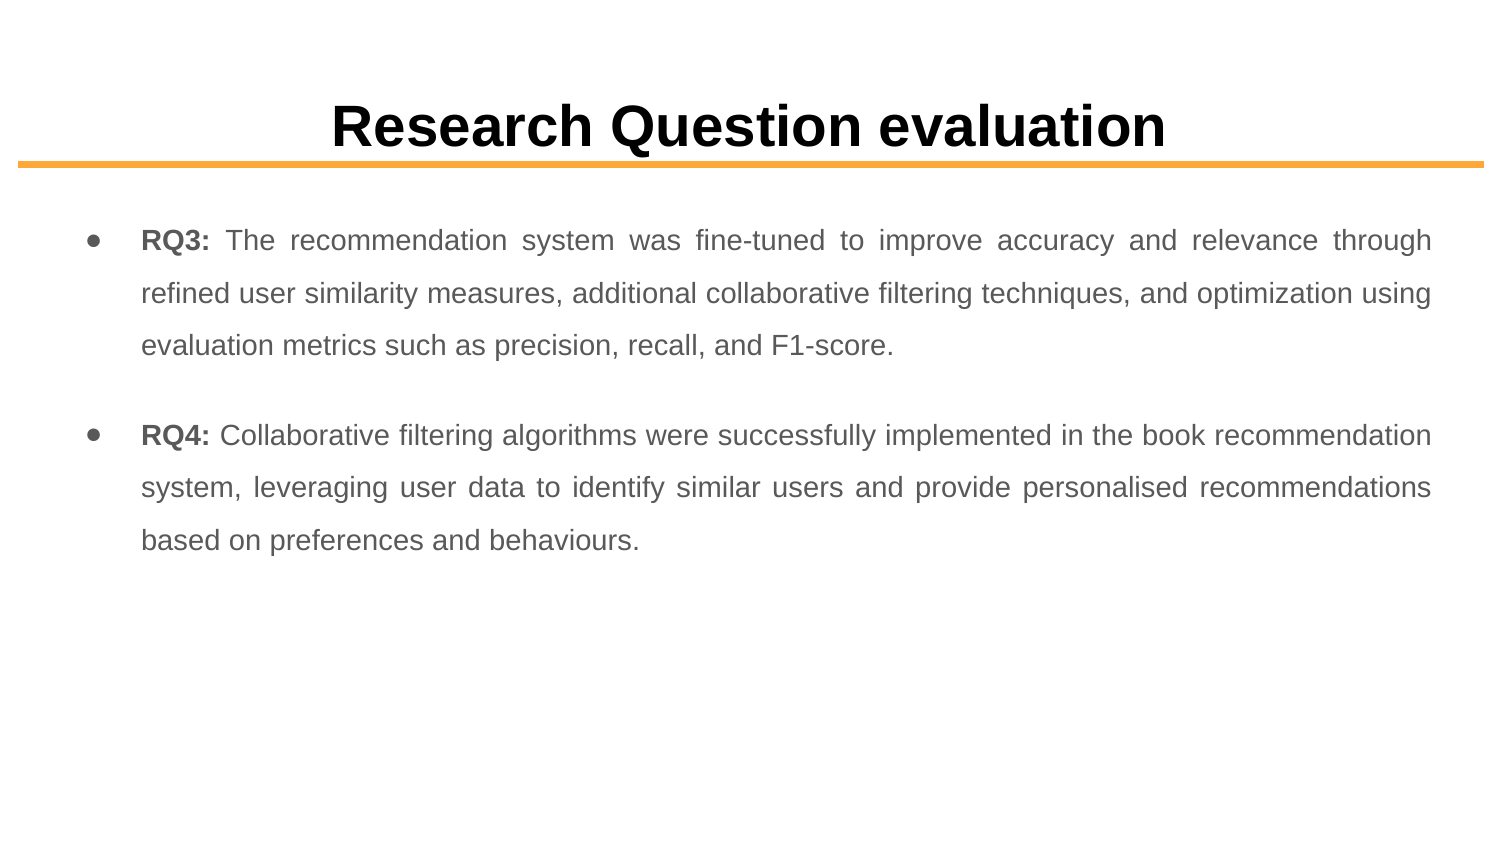

# Research Question evaluation
RQ3: The recommendation system was fine-tuned to improve accuracy and relevance through refined user similarity measures, additional collaborative filtering techniques, and optimization using evaluation metrics such as precision, recall, and F1-score.

RQ4: Collaborative filtering algorithms were successfully implemented in the book recommendation system, leveraging user data to identify similar users and provide personalised recommendations based on preferences and behaviours.